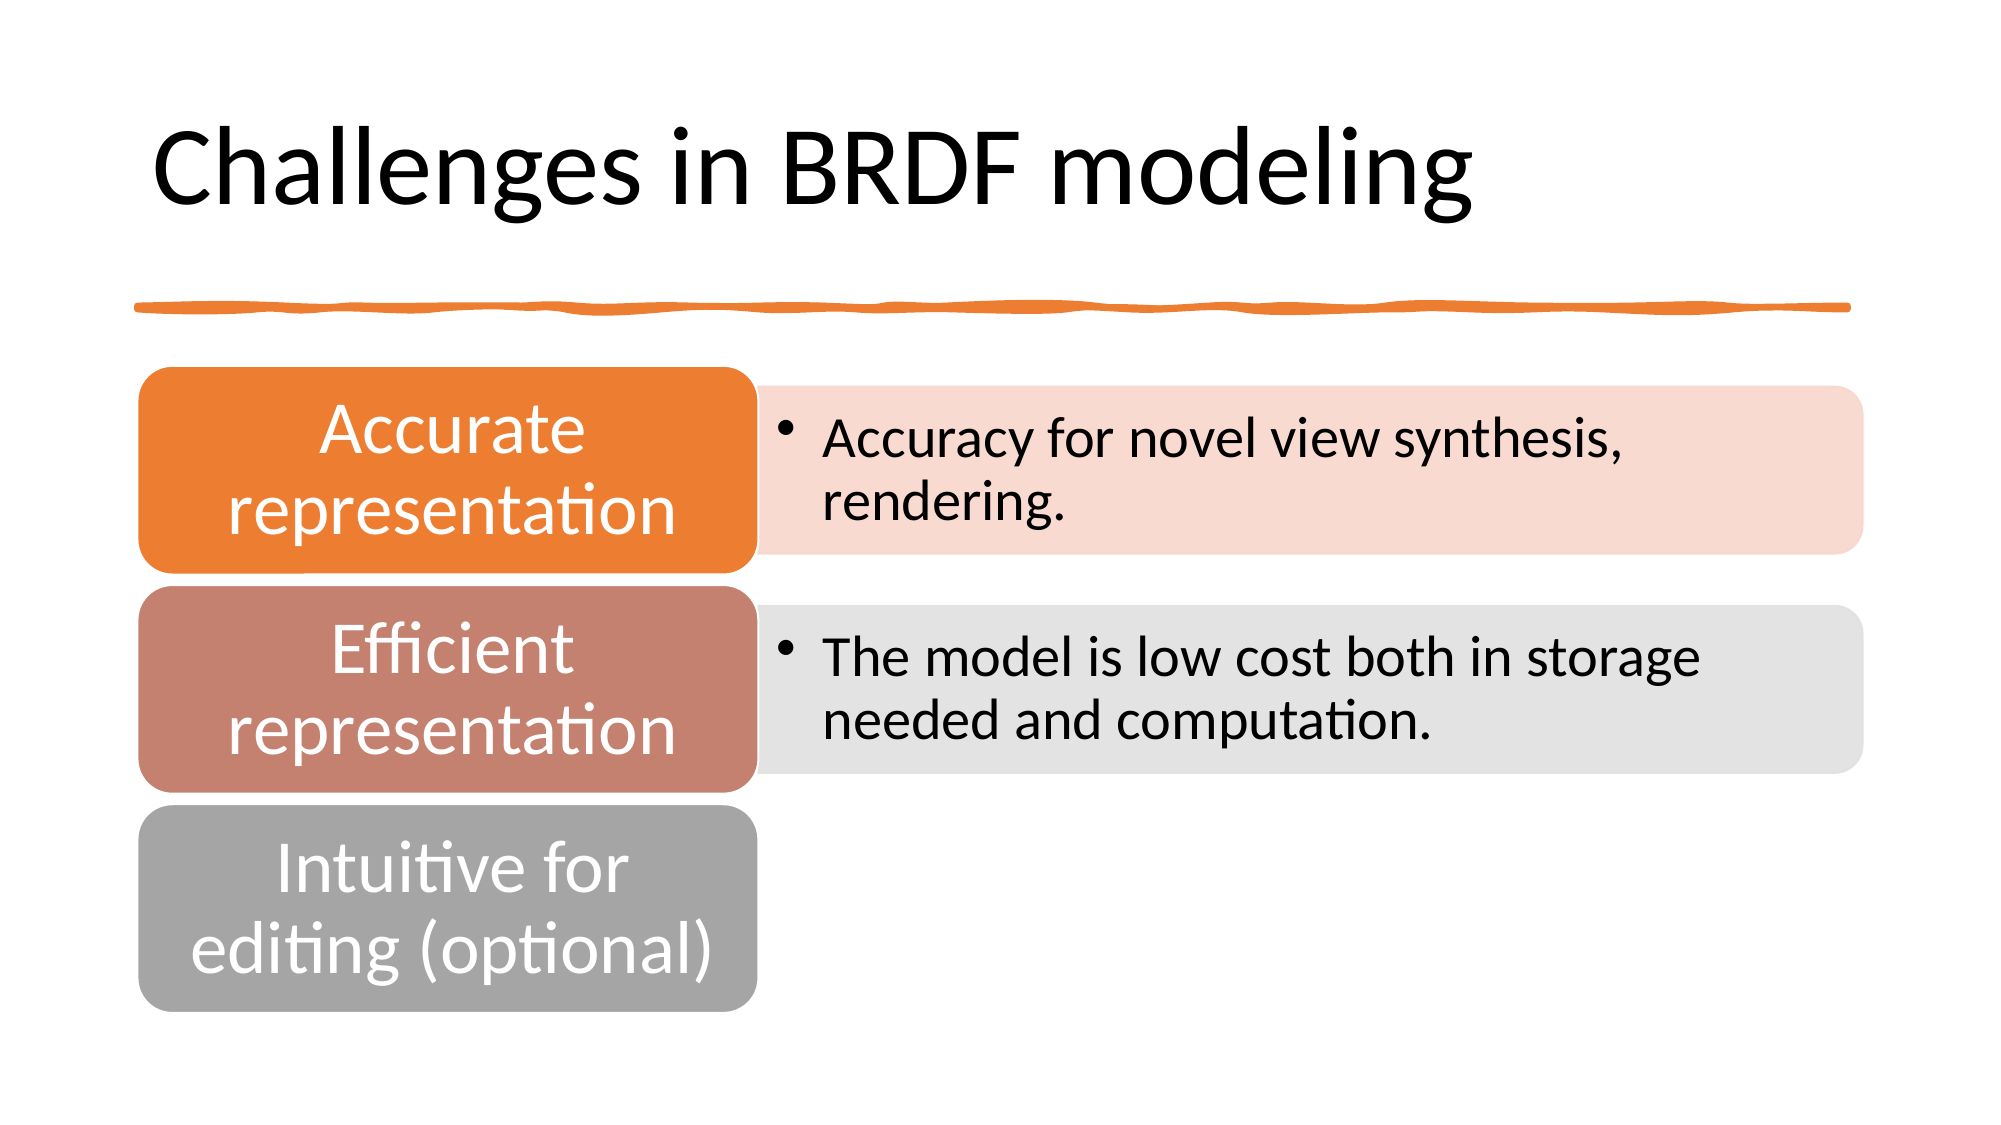

# Challenges in BRDF modeling

Accuracy for novel view synthesis, rendering.
Accurate representation
The model is low cost both in storage needed and computation.
Efficient representation
Intuitive for editing (optional)